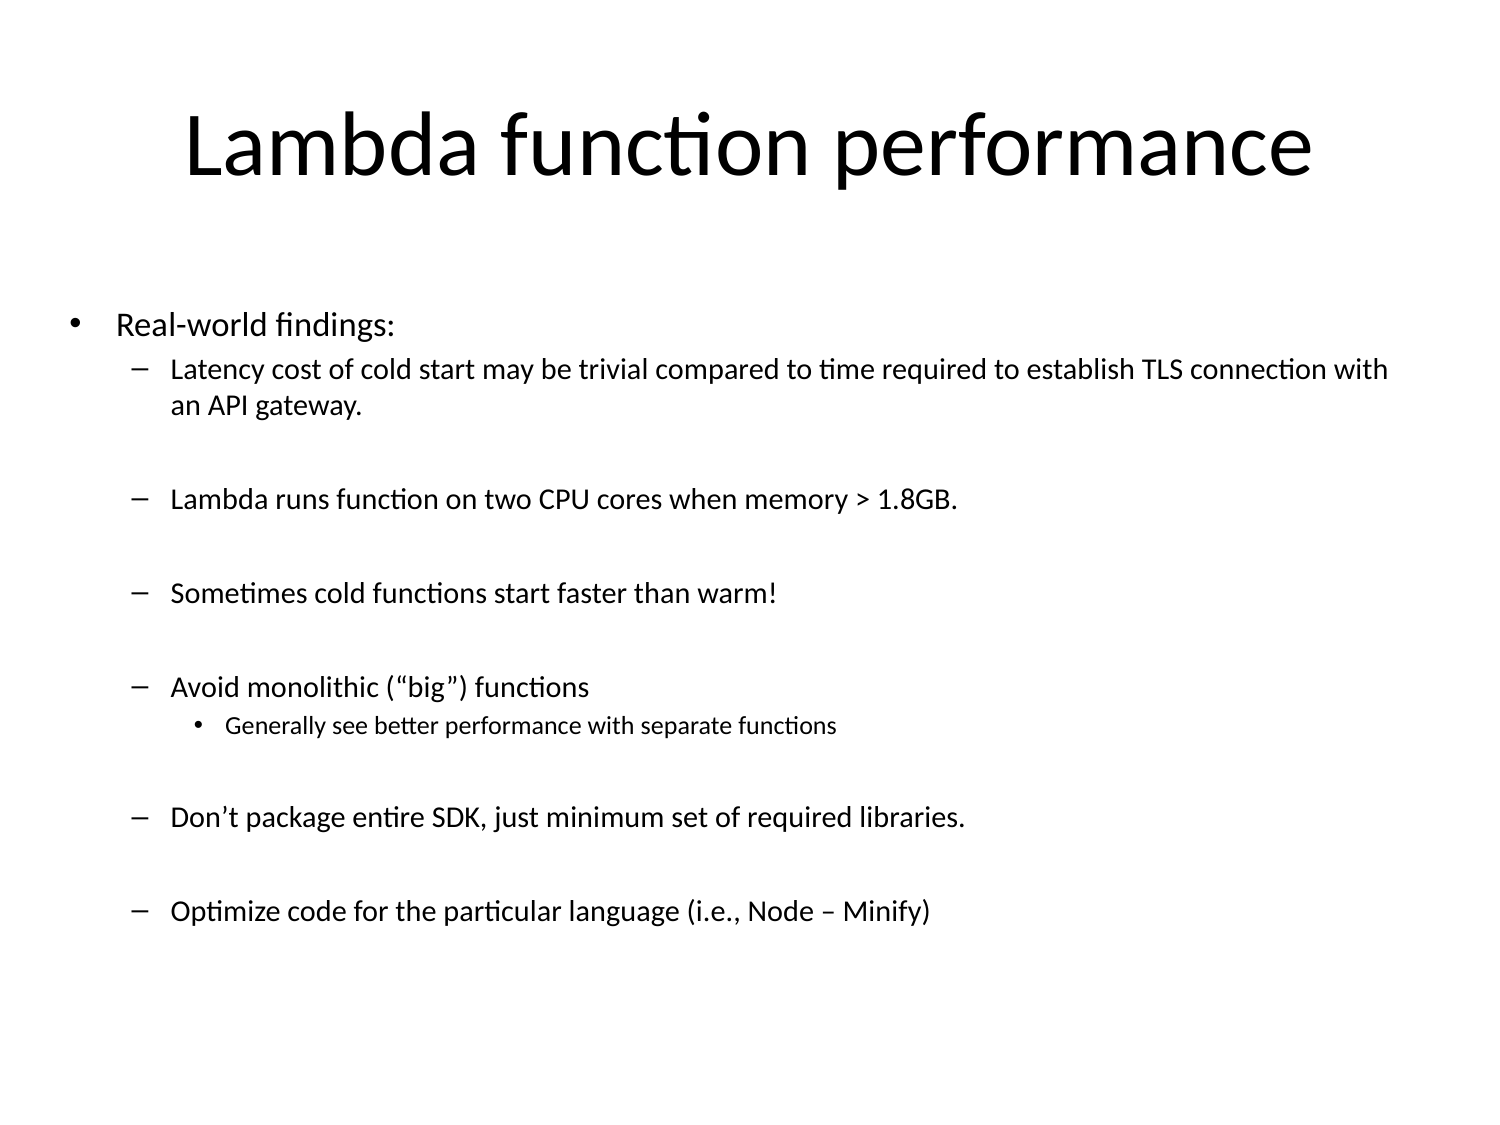

# Lambda function performance
Real-world findings:
Latency cost of cold start may be trivial compared to time required to establish TLS connection with an API gateway.

Lambda runs function on two CPU cores when memory > 1.8GB.

Sometimes cold functions start faster than warm!

Avoid monolithic (“big”) functions
Generally see better performance with separate functions

Don’t package entire SDK, just minimum set of required libraries.

Optimize code for the particular language (i.e., Node – Minify)